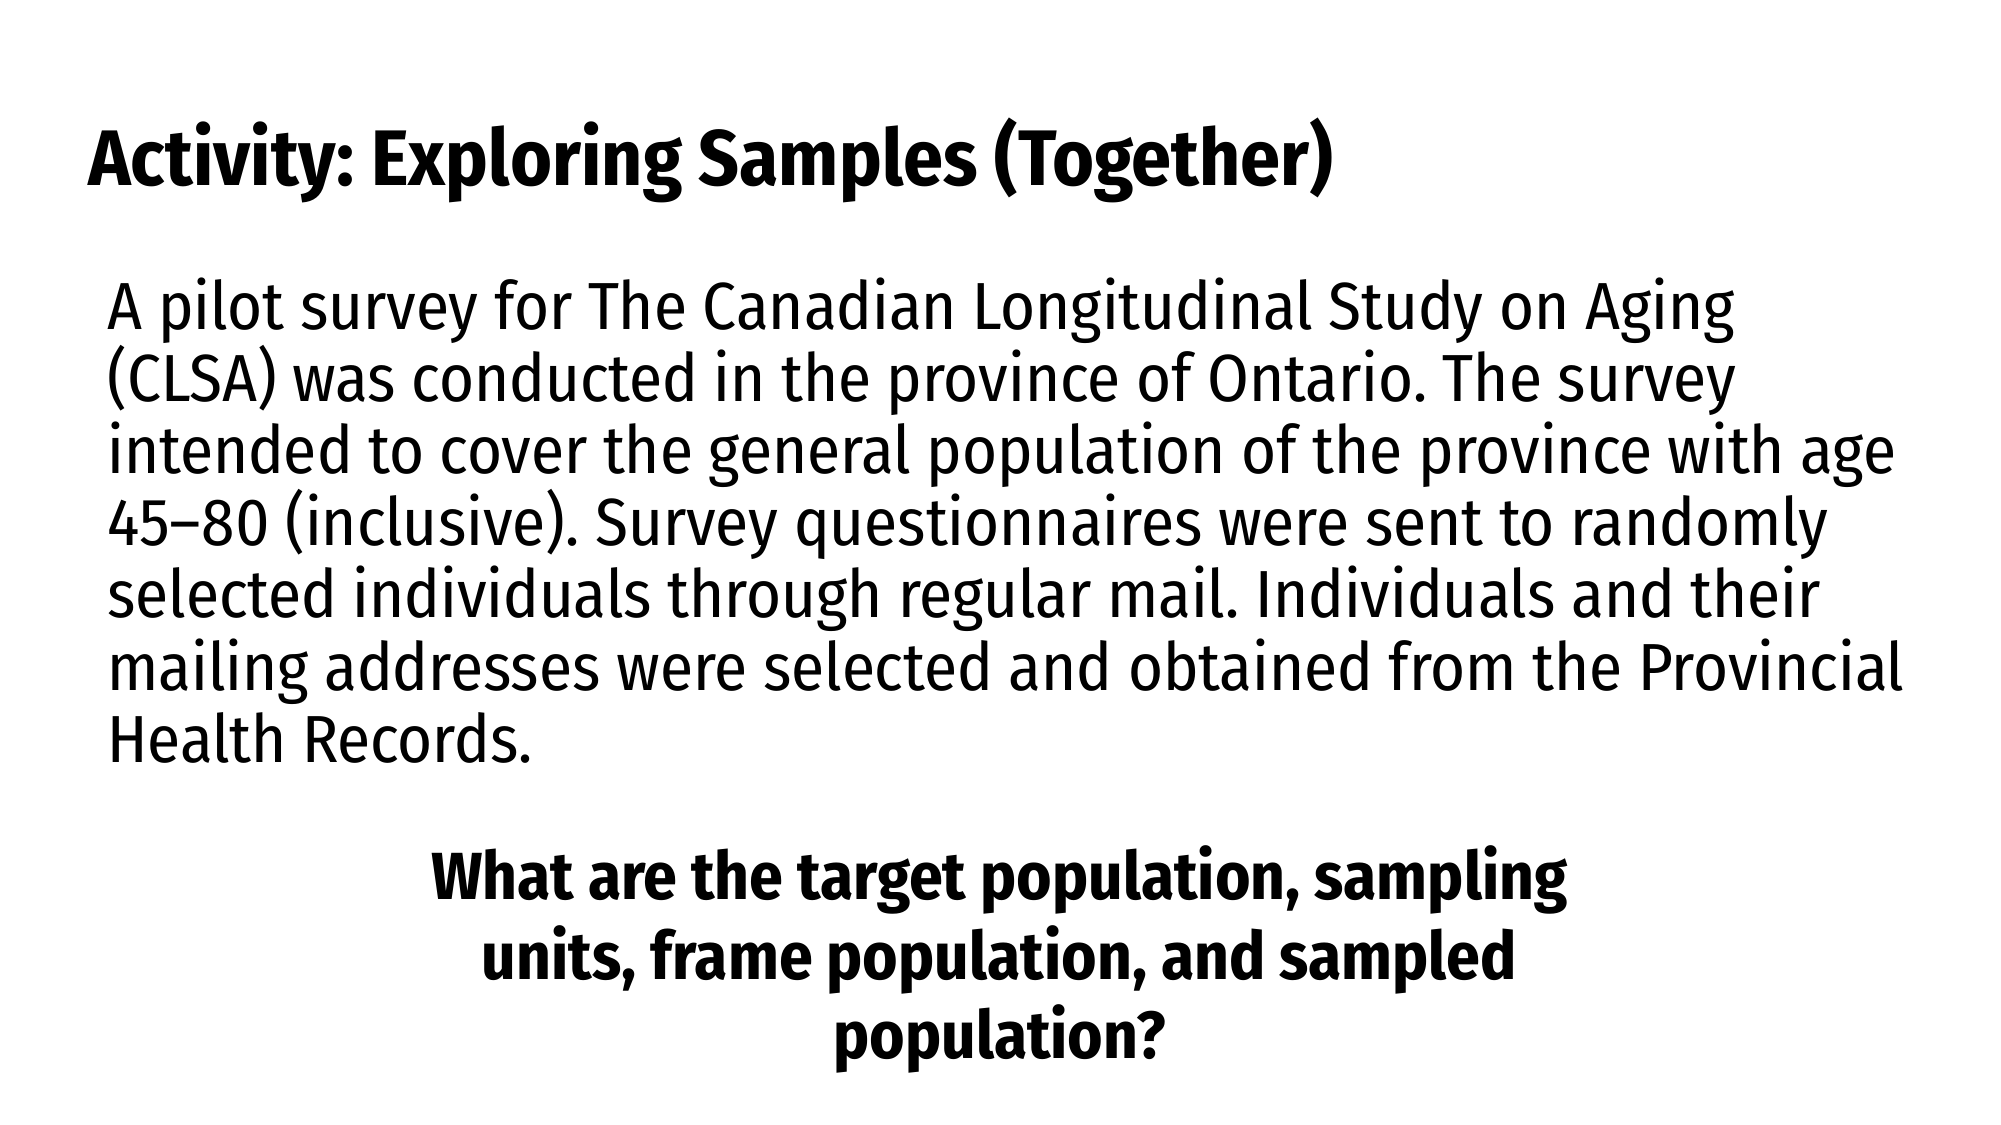

# Activity: Exploring Samples (Together)
A pilot survey for The Canadian Longitudinal Study on Aging (CLSA) was conducted in the province of Ontario. The survey intended to cover the general population of the province with age 45–80 (inclusive). Survey questionnaires were sent to randomly selected individuals through regular mail. Individuals and their mailing addresses were selected and obtained from the Provincial Health Records.
What are the target population, sampling units, frame population, and sampled population?